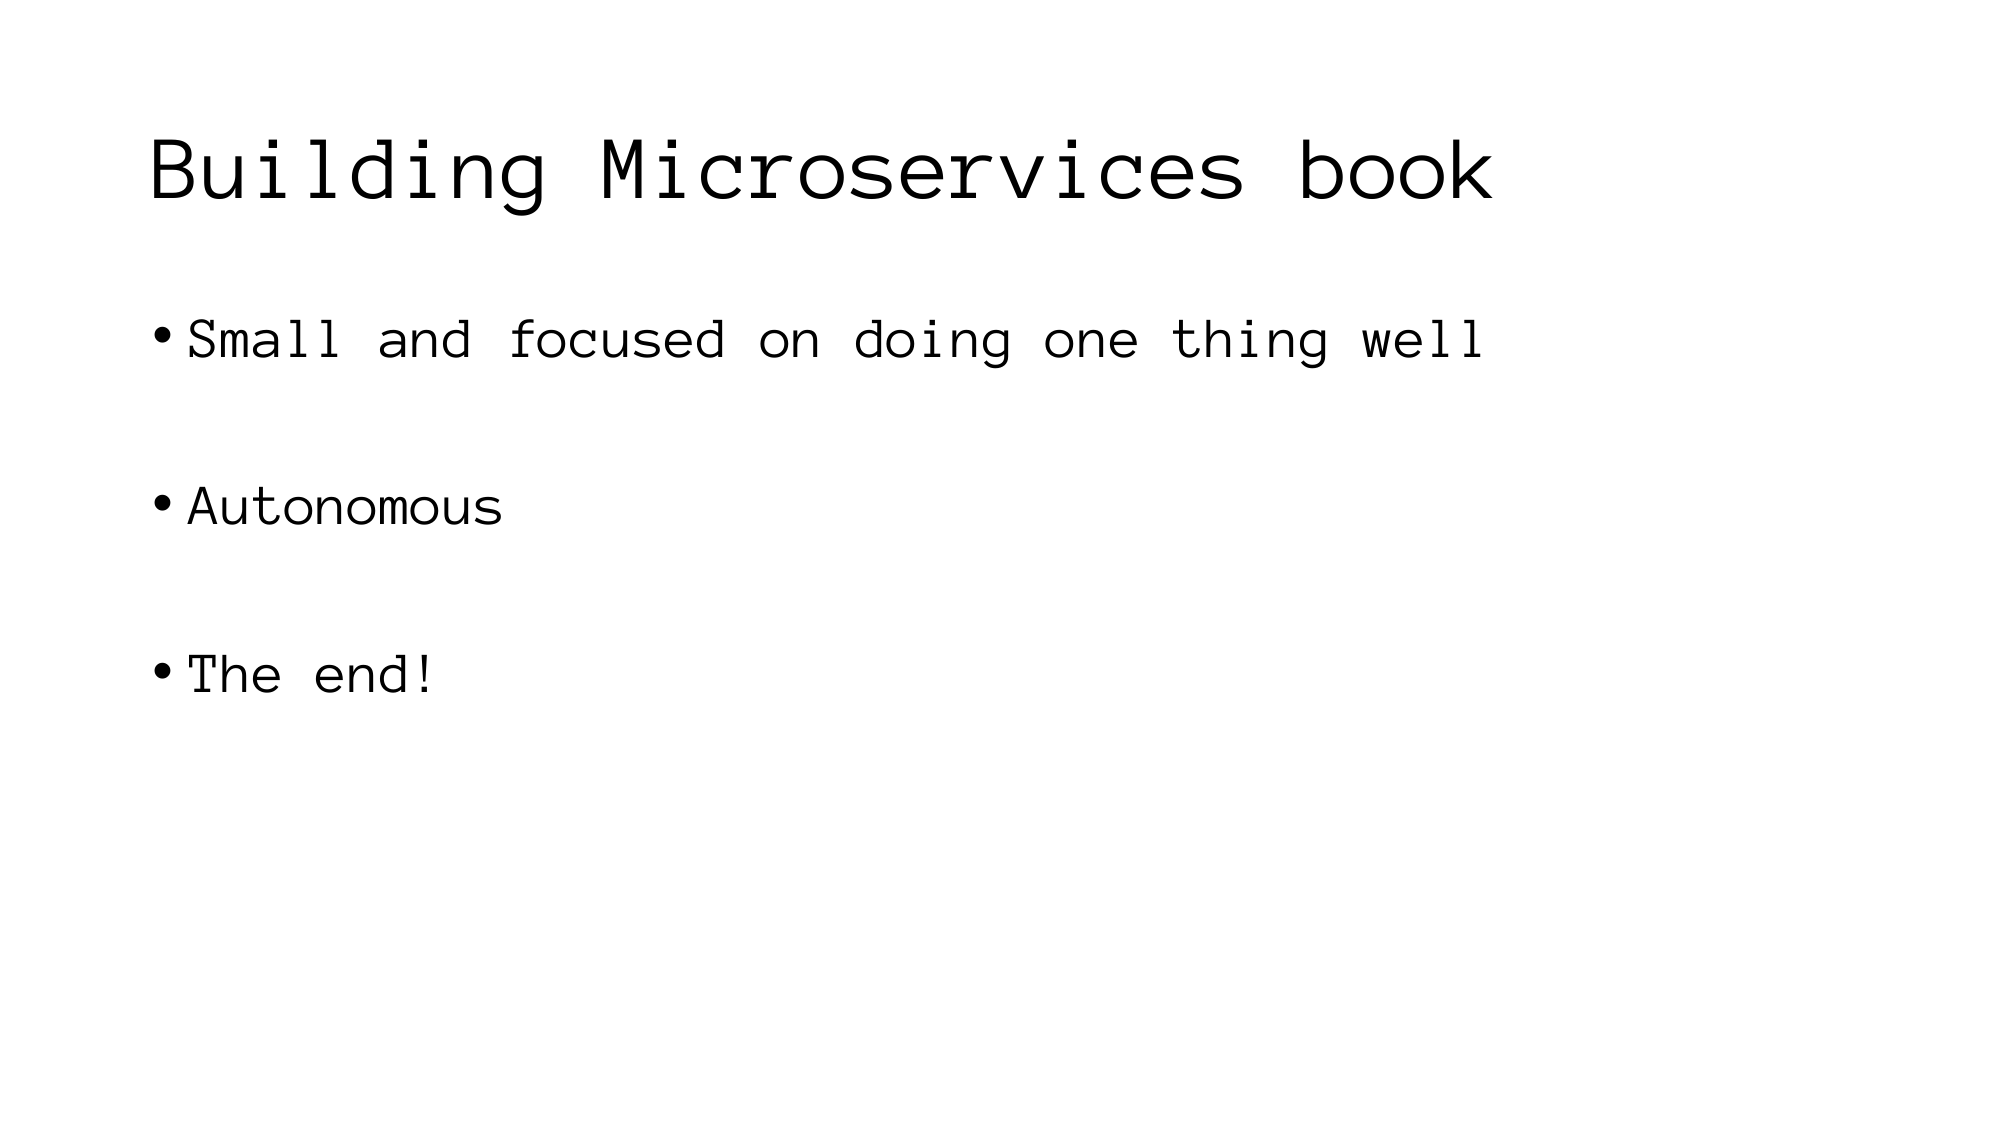

# Building Microservices book
Small and focused on doing one thing well

Autonomous

The end!